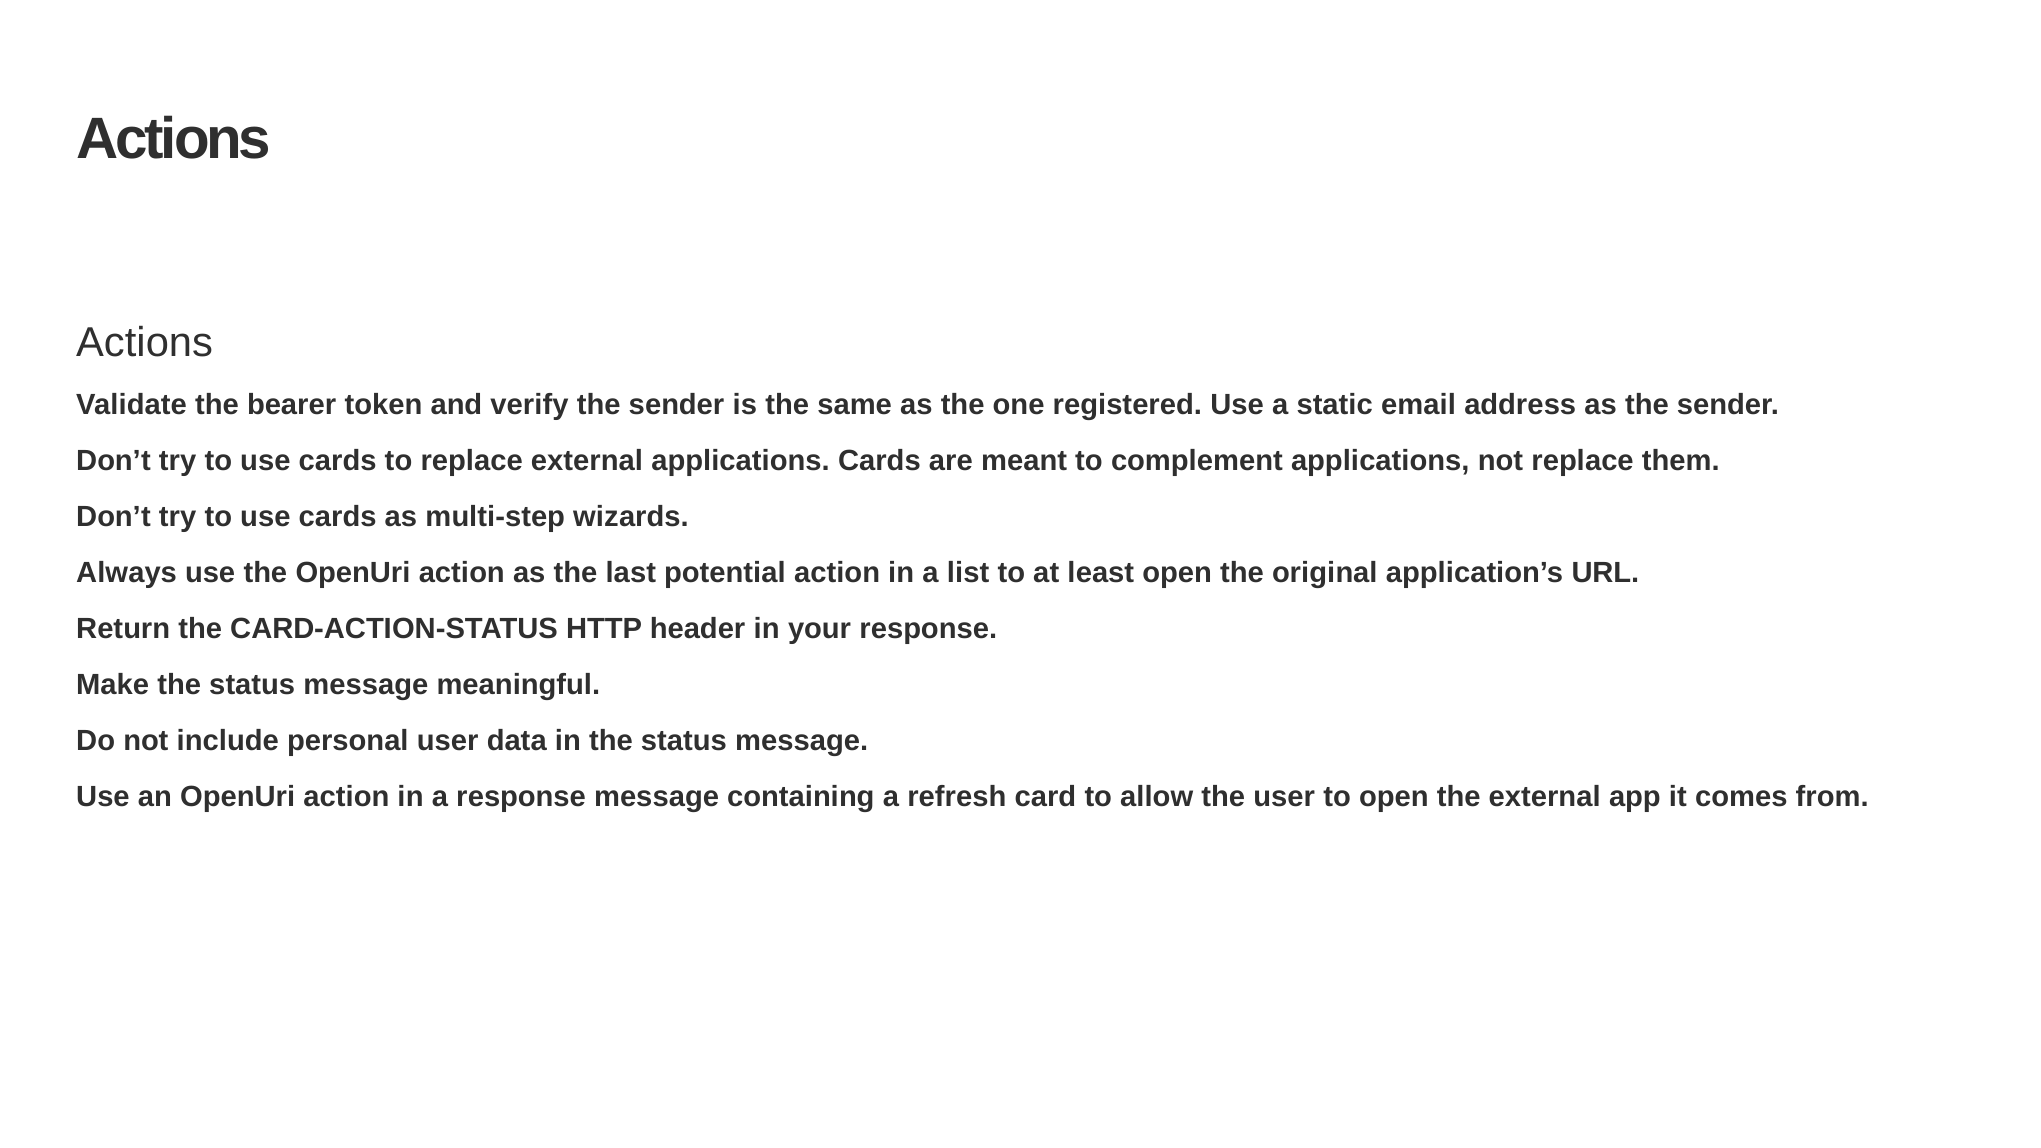

# Actions
Actions
Validate the bearer token and verify the sender is the same as the one registered. Use a static email address as the sender.
Don’t try to use cards to replace external applications. Cards are meant to complement applications, not replace them.
Don’t try to use cards as multi-step wizards.
Always use the OpenUri action as the last potential action in a list to at least open the original application’s URL.
Return the CARD-ACTION-STATUS HTTP header in your response.
Make the status message meaningful.
Do not include personal user data in the status message.
Use an OpenUri action in a response message containing a refresh card to allow the user to open the external app it comes from.